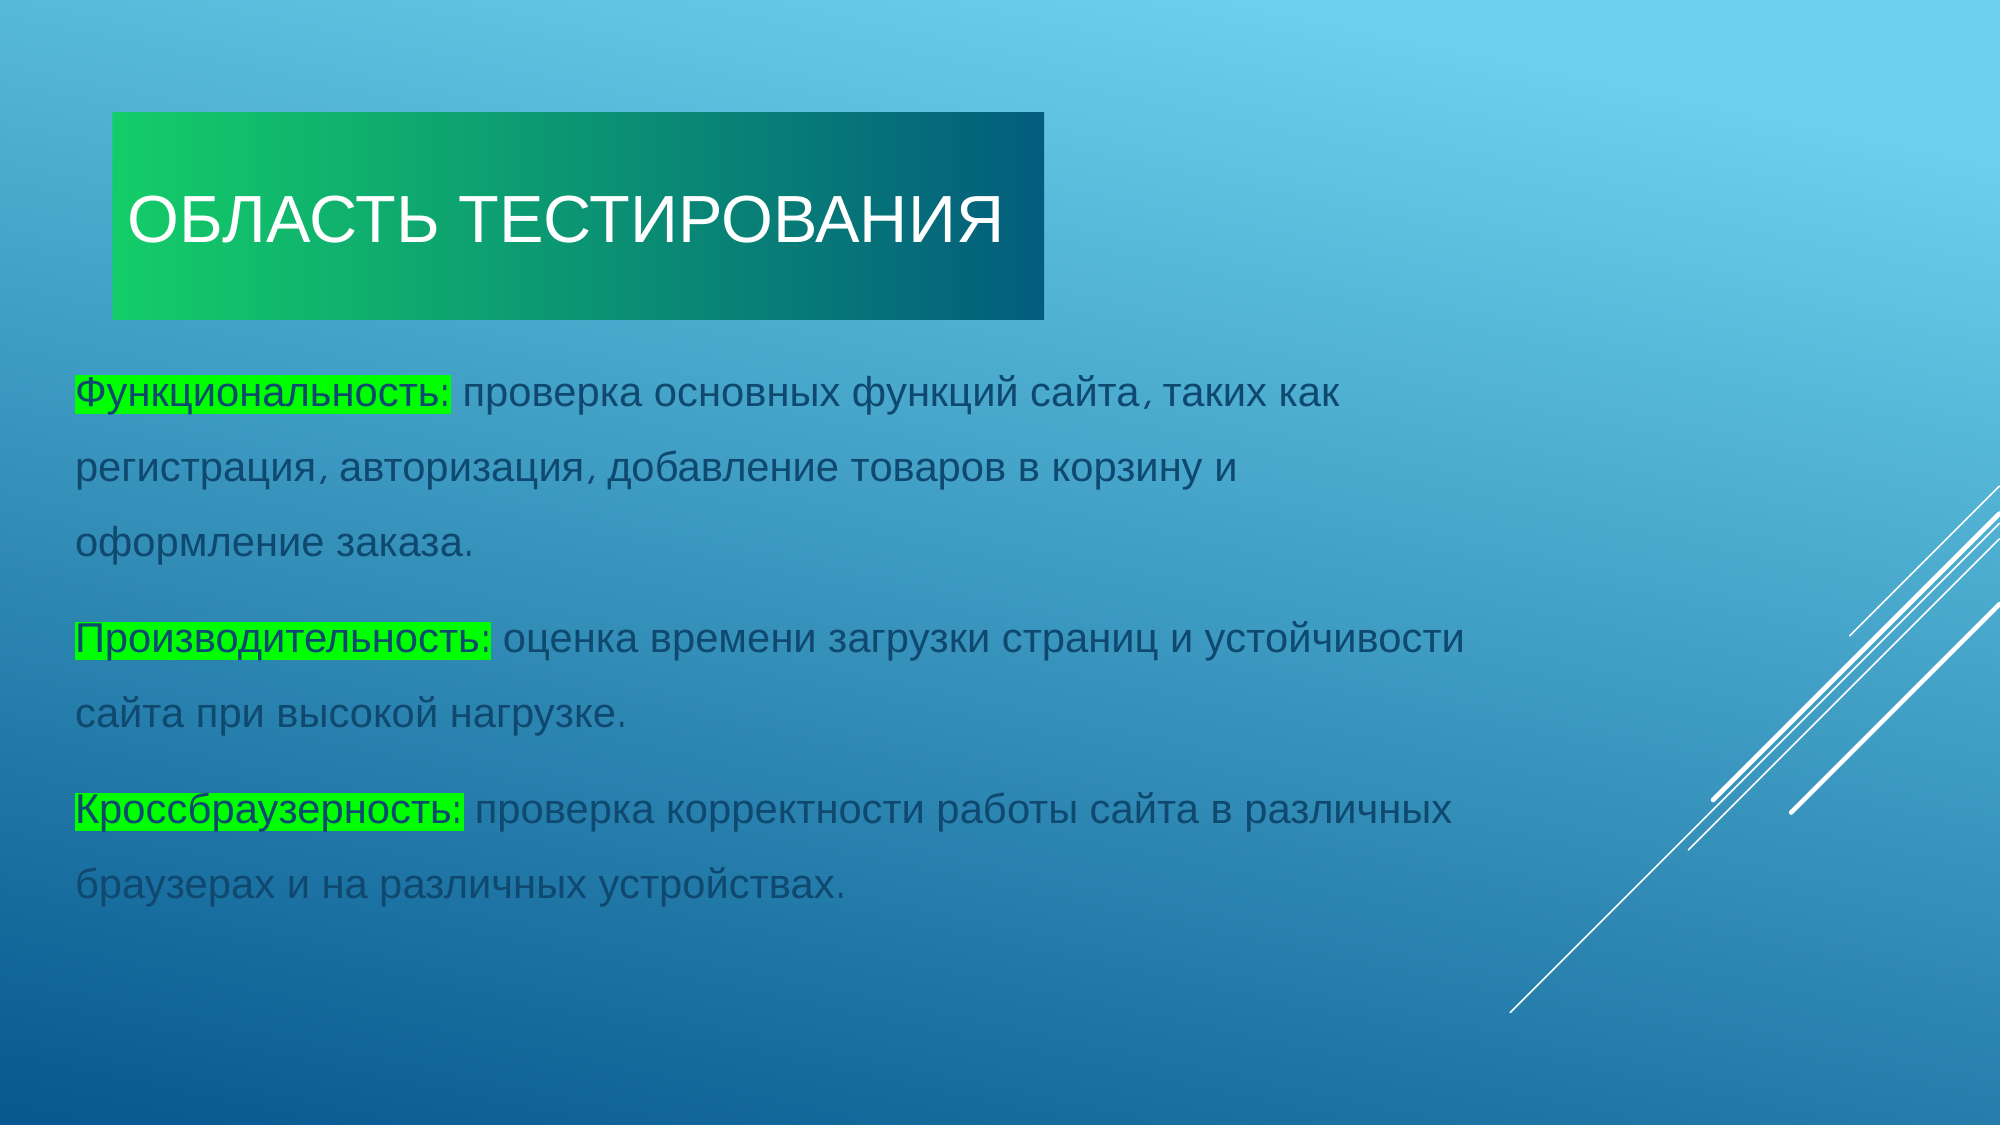

# Область тестирования
Функциональность: проверка основных функций сайта, таких как регистрация, авторизация, добавление товаров в корзину и оформление заказа.
Производительность: оценка времени загрузки страниц и устойчивости сайта при высокой нагрузке.
Кроссбраузерность: проверка корректности работы сайта в различных браузерах и на различных устройствах.